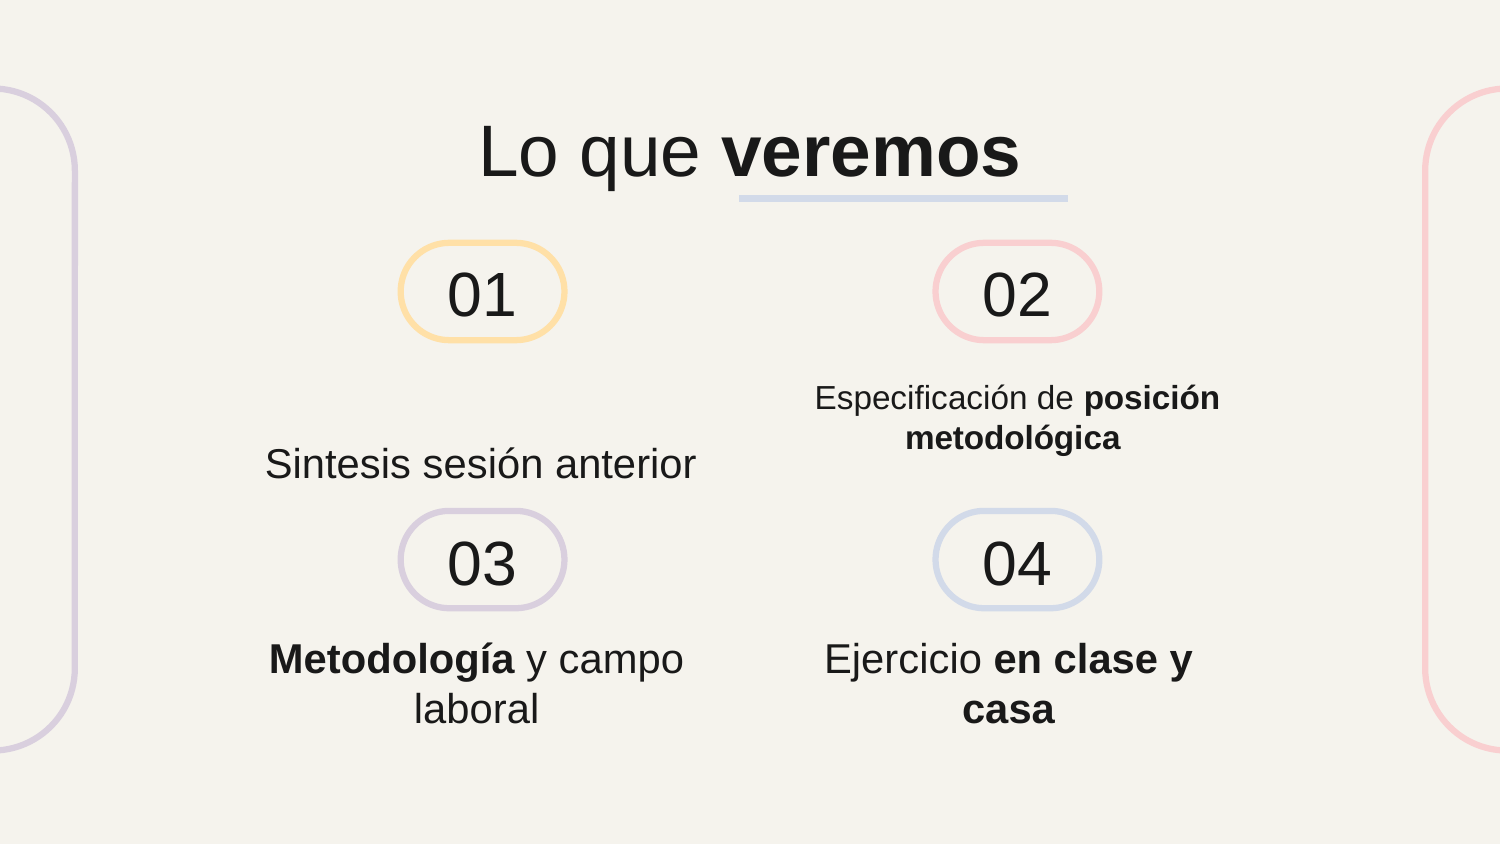

Lo que veremos
01
02

Especificación de posición metodológica
# Sintesis sesión anterior
03
04

Metodología y campo laboral
Ejercicio en clase y casa